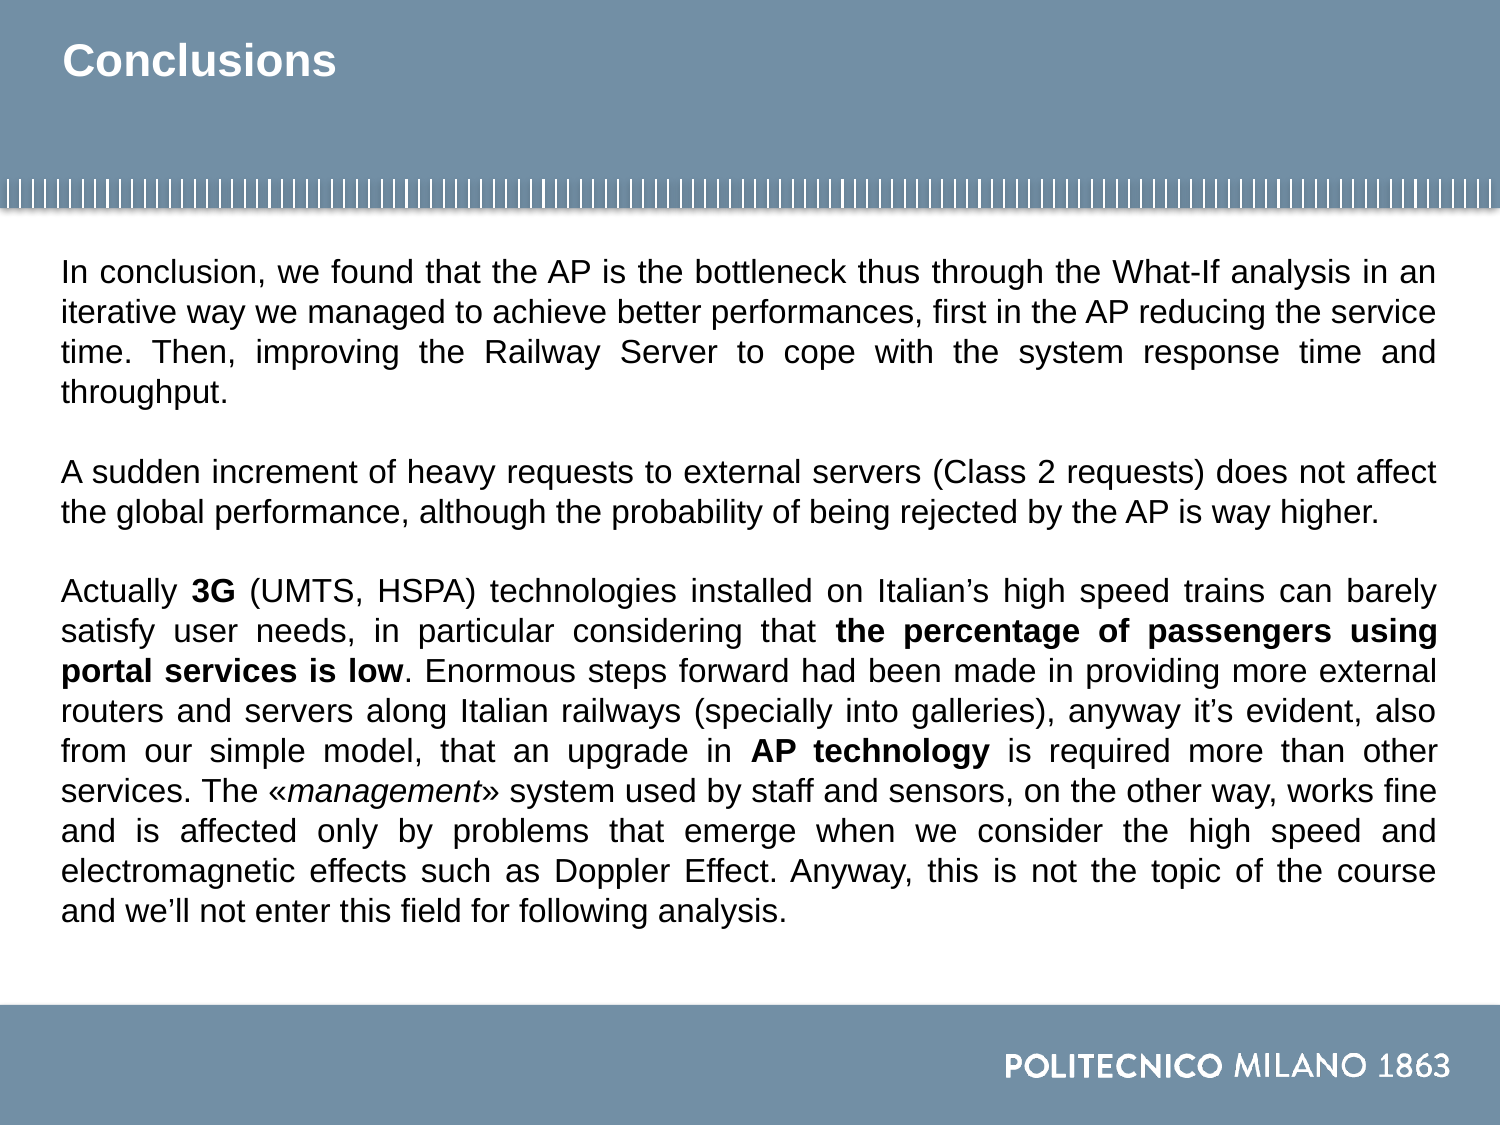

# Conclusions
In conclusion, we found that the AP is the bottleneck thus through the What-If analysis in an iterative way we managed to achieve better performances, first in the AP reducing the service time. Then, improving the Railway Server to cope with the system response time and throughput.

A sudden increment of heavy requests to external servers (Class 2 requests) does not affect the global performance, although the probability of being rejected by the AP is way higher.

Actually 3G (UMTS, HSPA) technologies installed on Italian’s high speed trains can barely satisfy user needs, in particular considering that the percentage of passengers using portal services is low. Enormous steps forward had been made in providing more external routers and servers along Italian railways (specially into galleries), anyway it’s evident, also from our simple model, that an upgrade in AP technology is required more than other services. The «management» system used by staff and sensors, on the other way, works fine and is affected only by problems that emerge when we consider the high speed and electromagnetic effects such as Doppler Effect. Anyway, this is not the topic of the course and we’ll not enter this field for following analysis.